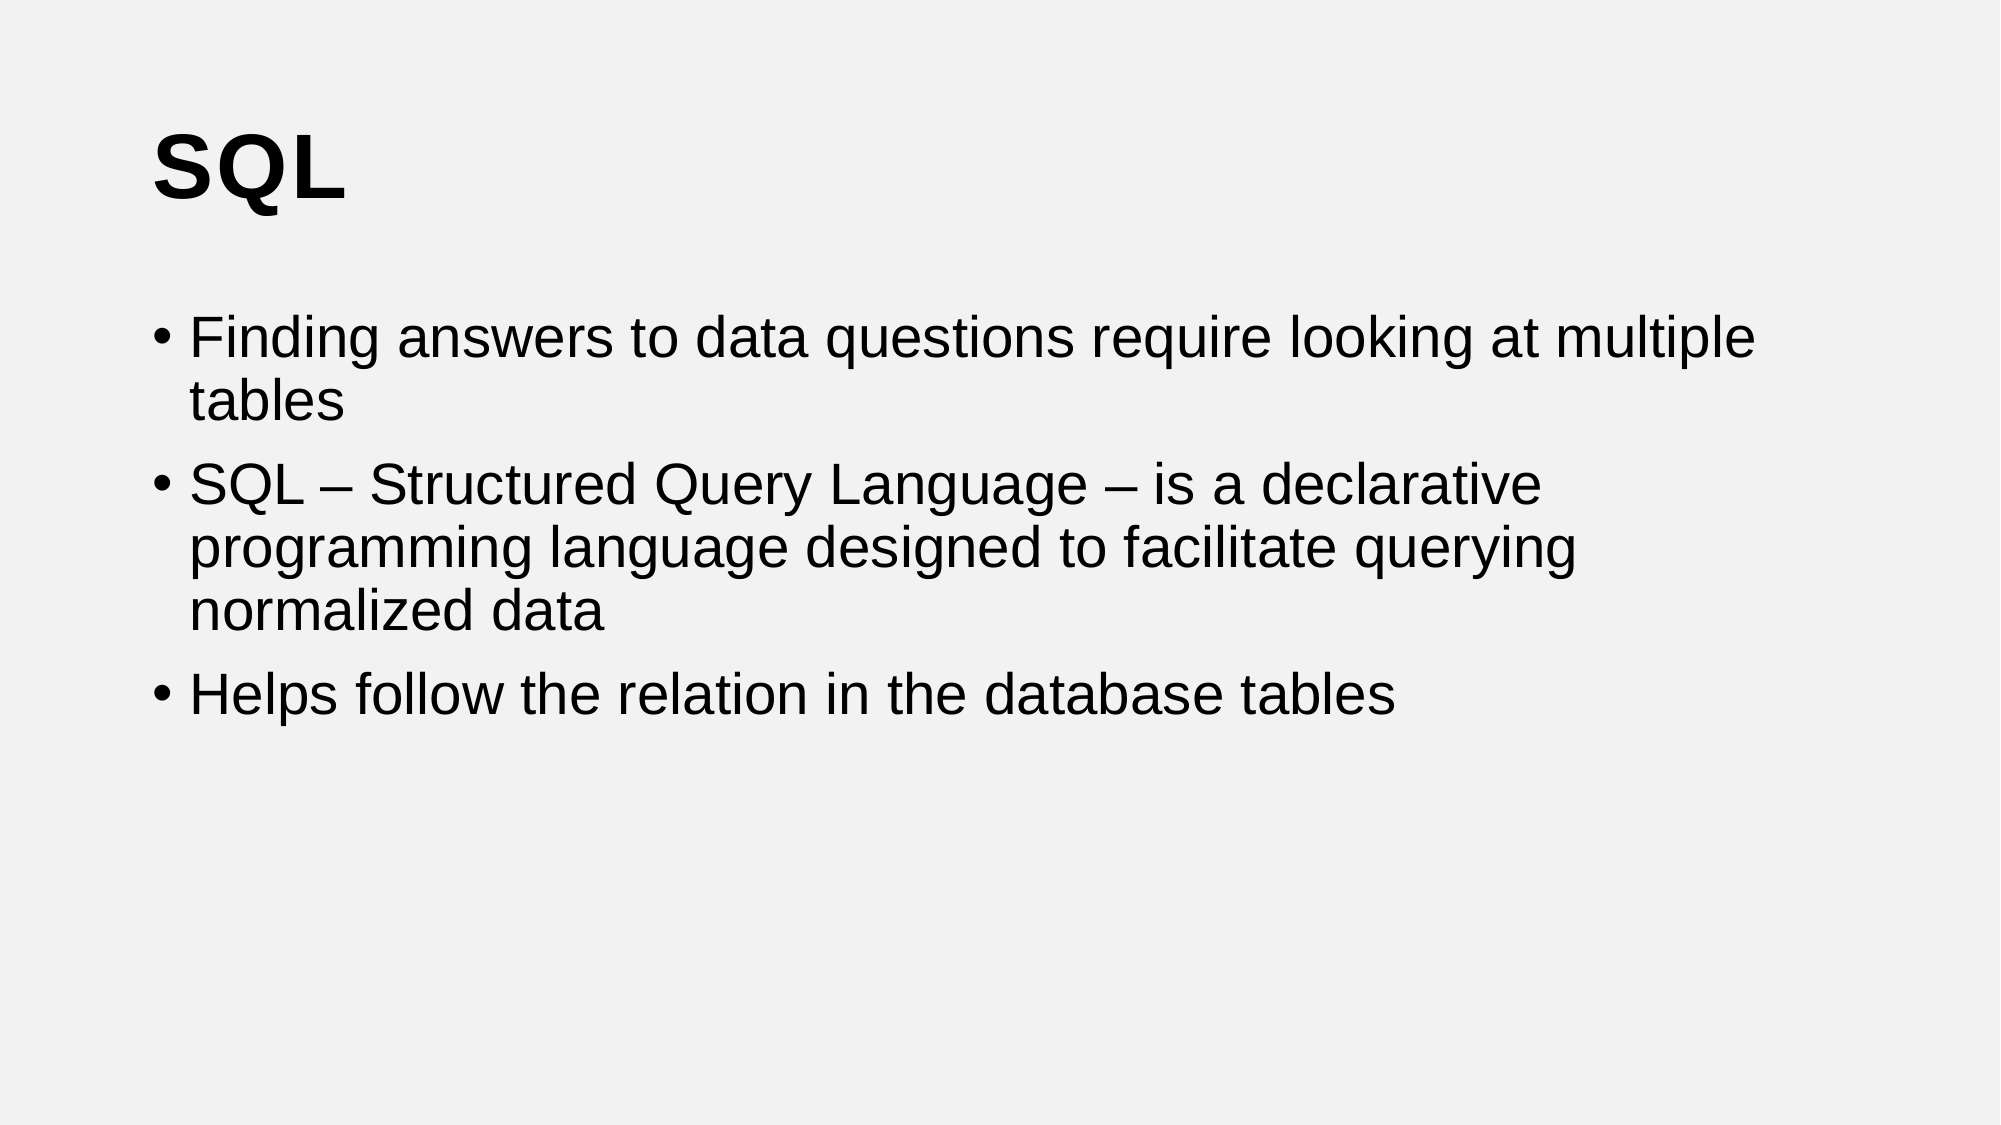

# SQL
Finding answers to data questions require looking at multiple tables
SQL – Structured Query Language – is a declarative programming language designed to facilitate querying normalized data
Helps follow the relation in the database tables